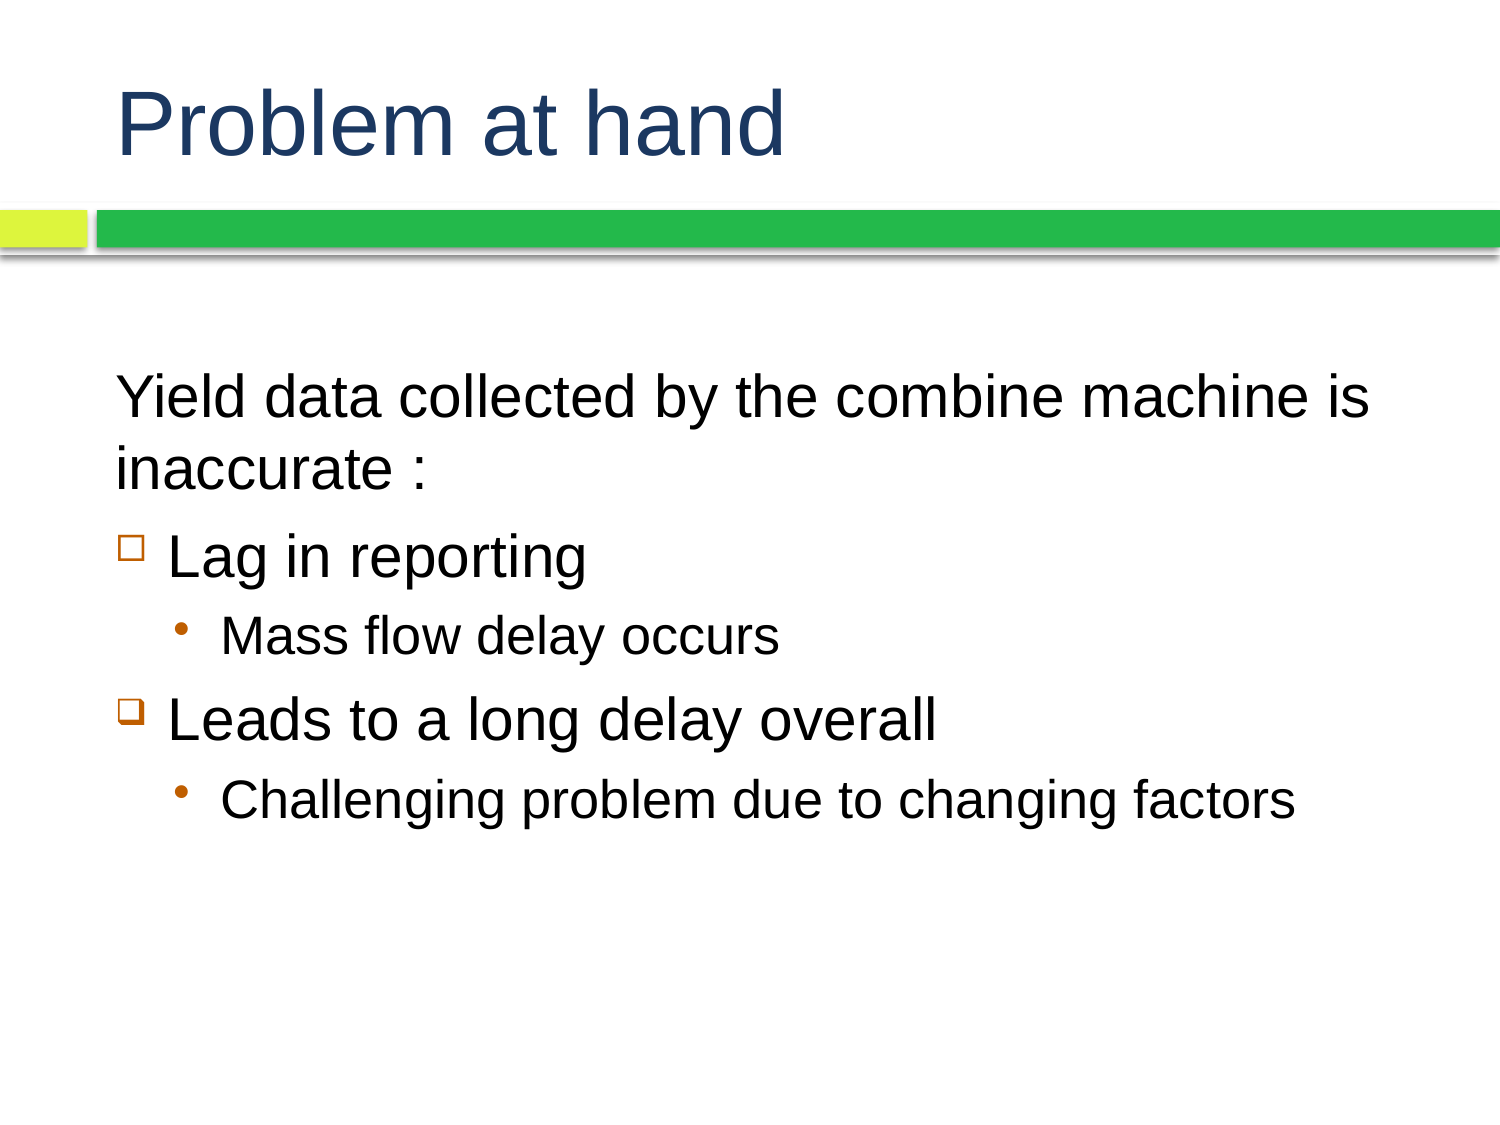

# Problem at hand

Yield data collected by the combine machine is inaccurate :
Lag in reporting
Mass flow delay occurs
Leads to a long delay overall
Challenging problem due to changing factors